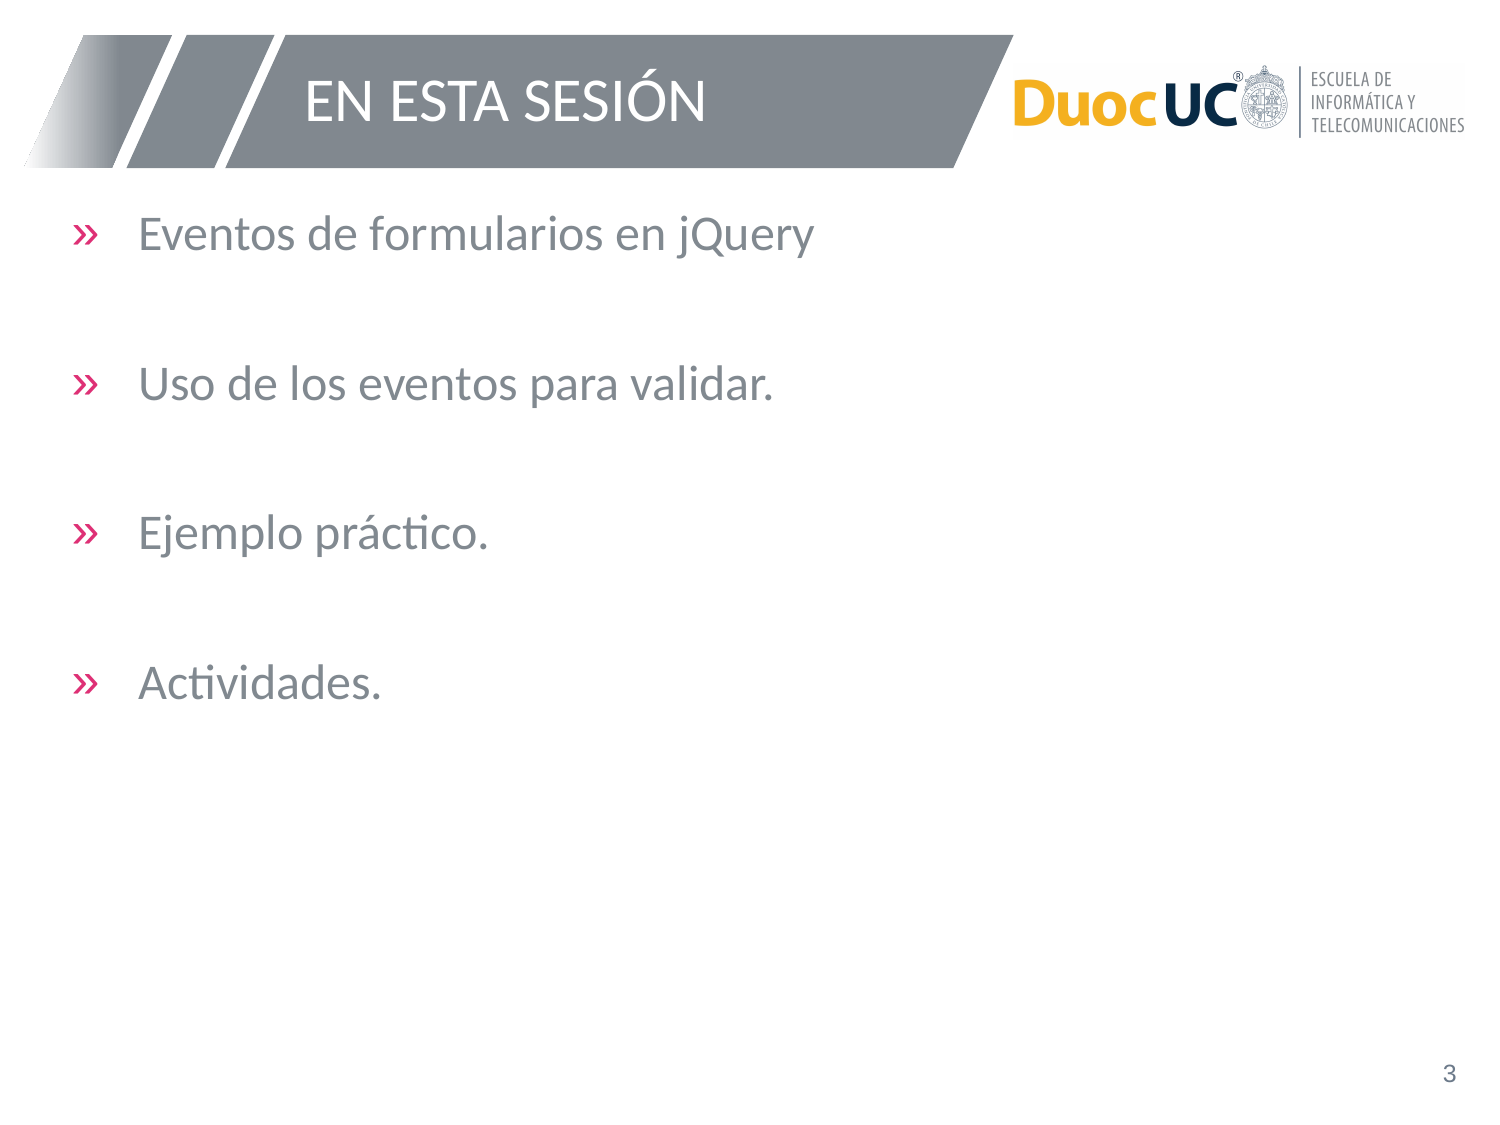

# EN ESTA SESIÓN
Eventos de formularios en jQuery

Uso de los eventos para validar.

Ejemplo práctico.

Actividades.